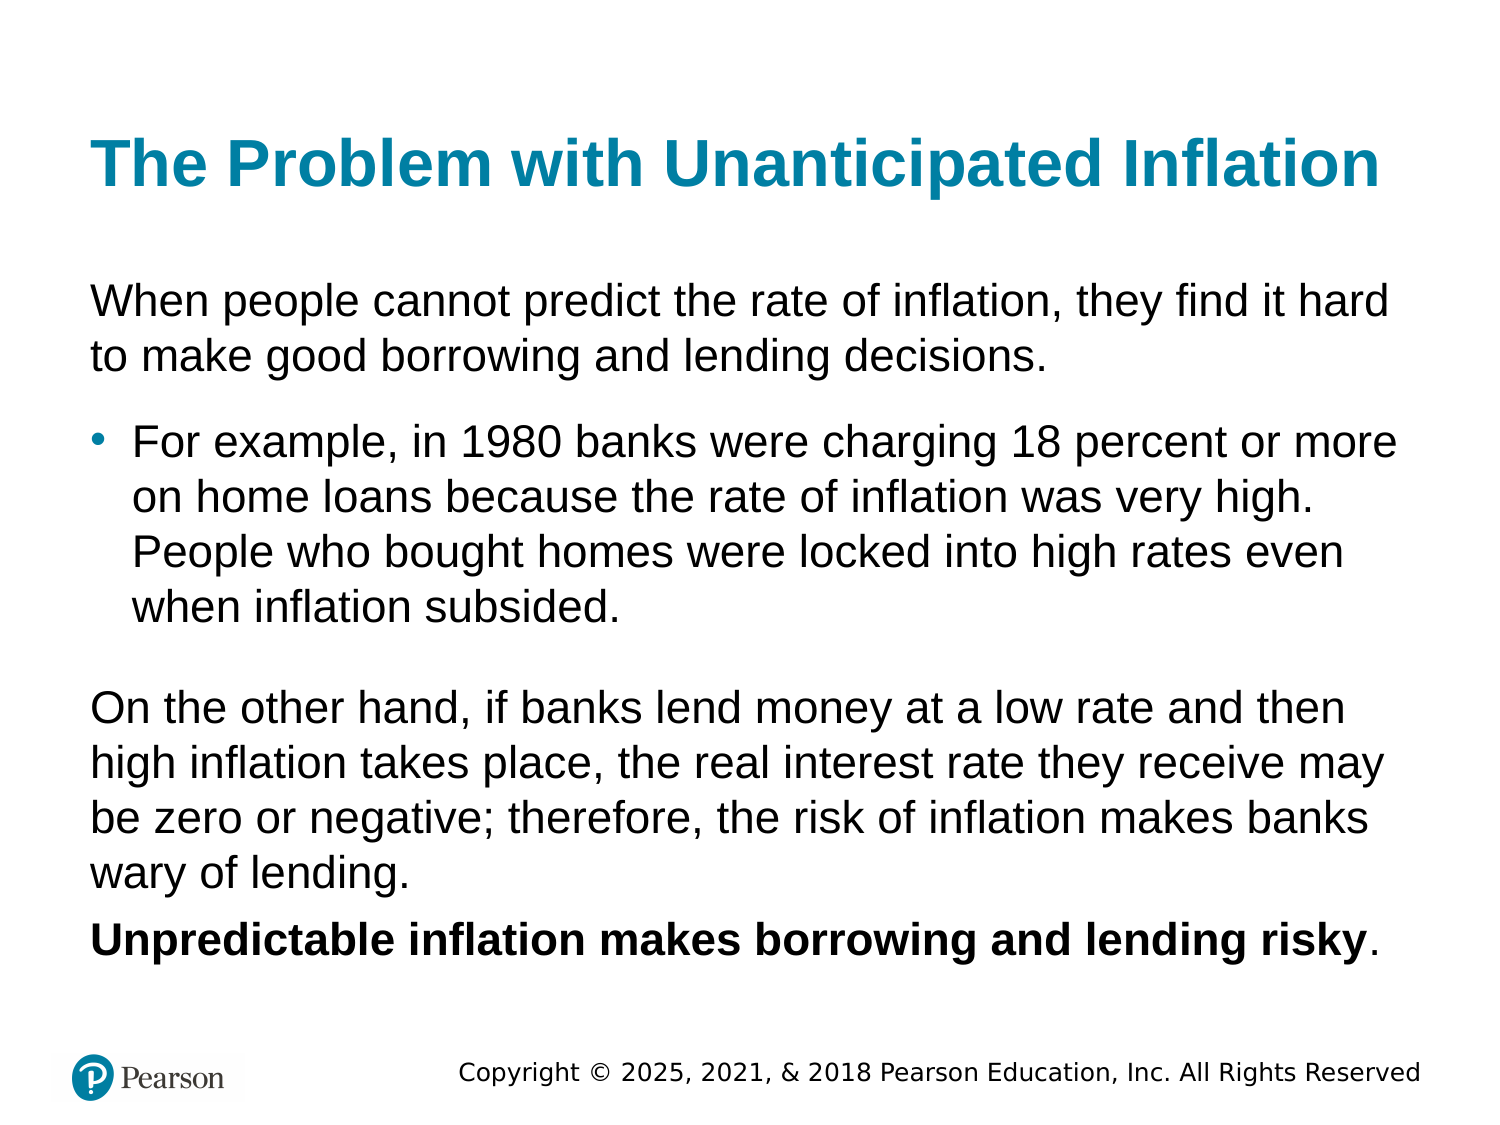

# The Problem with Unanticipated Inflation
When people cannot predict the rate of inflation, they find it hard to make good borrowing and lending decisions.
For example, in 1980 banks were charging 18 percent or more on home loans because the rate of inflation was very high. People who bought homes were locked into high rates even when inflation subsided.
On the other hand, if banks lend money at a low rate and then high inflation takes place, the real interest rate they receive may be zero or negative; therefore, the risk of inflation makes banks wary of lending.
Unpredictable inflation makes borrowing and lending risky.